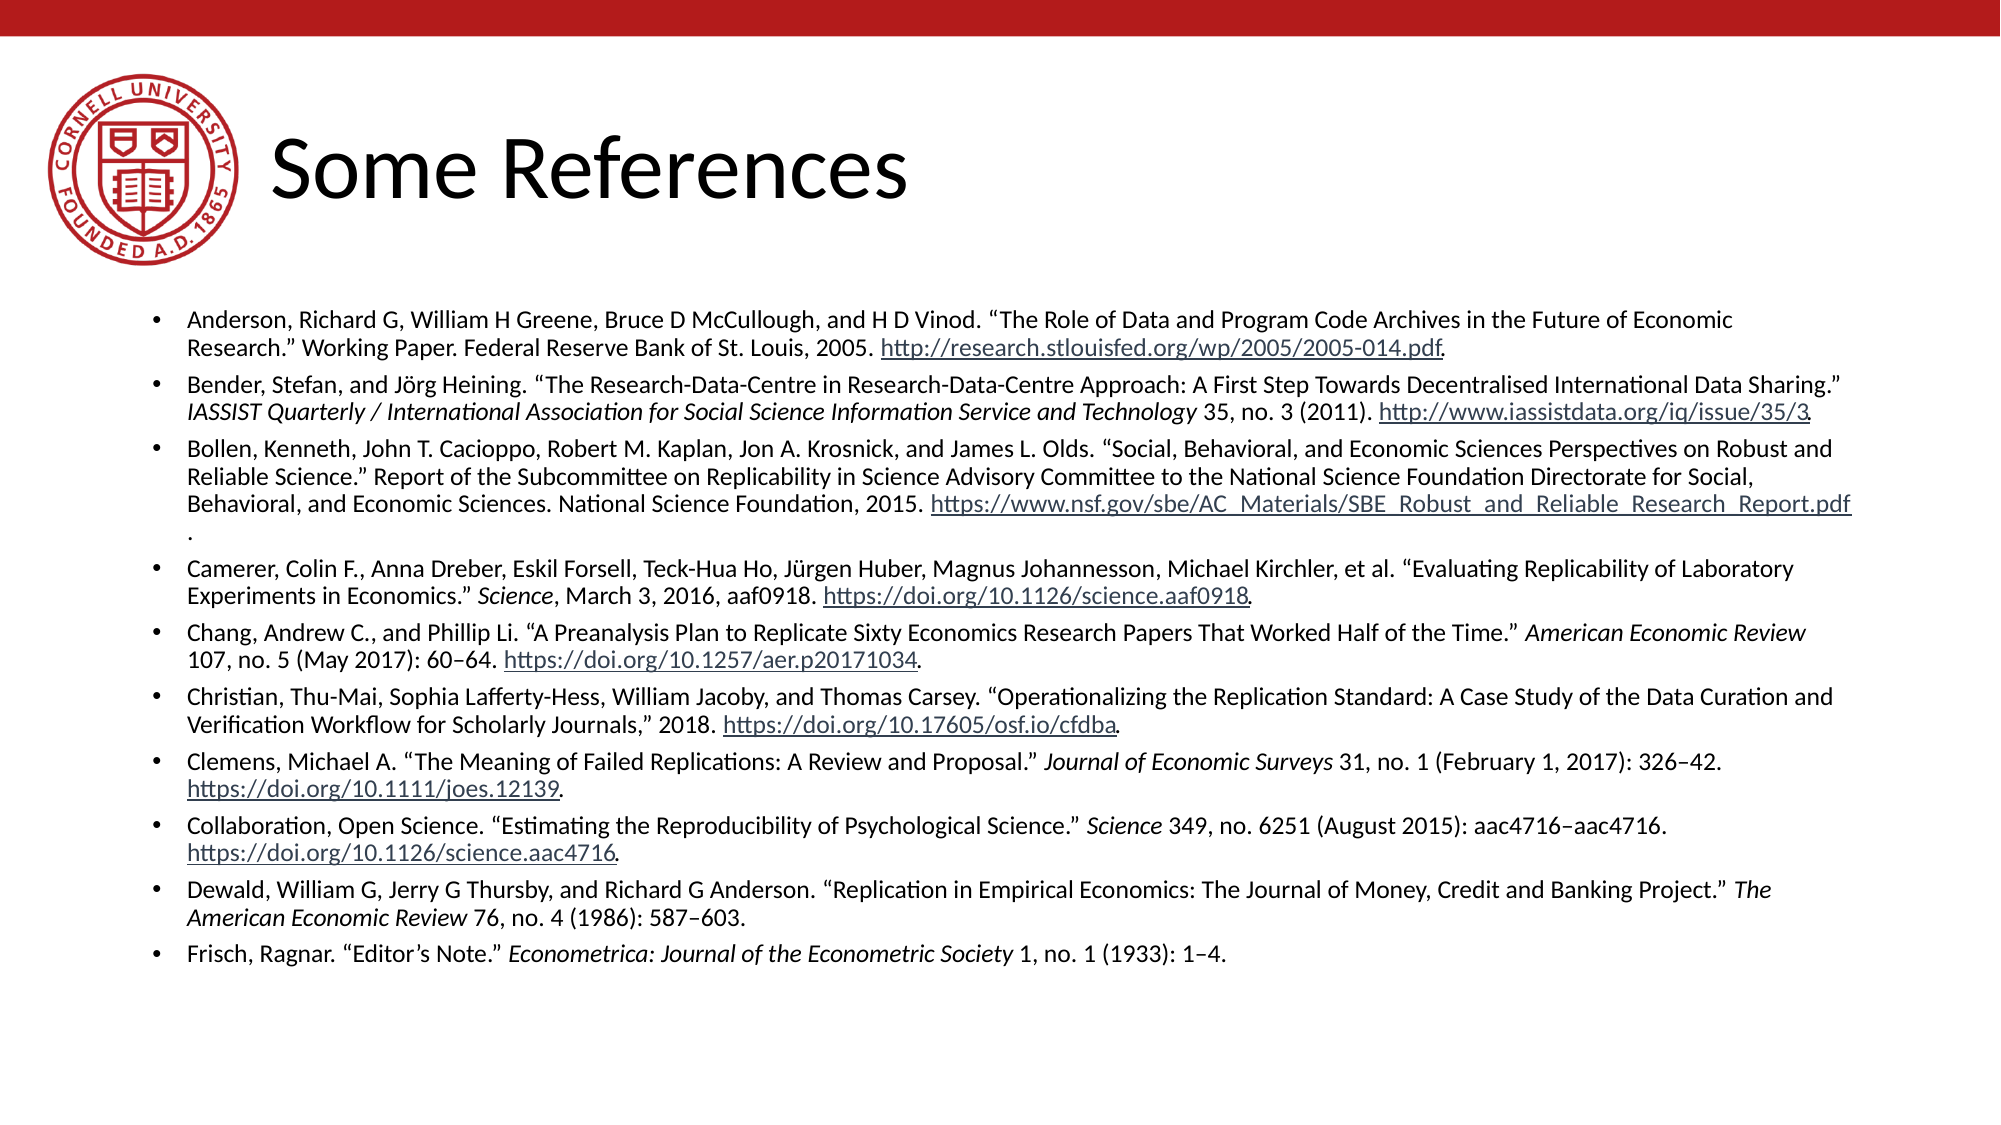

# Some References
Anderson, Richard G, William H Greene, Bruce D McCullough, and H D Vinod. “The Role of Data and Program Code Archives in the Future of Economic Research.” Working Paper. Federal Reserve Bank of St. Louis, 2005. http://research.stlouisfed.org/wp/2005/2005-014.pdf.
Bender, Stefan, and Jörg Heining. “The Research-Data-Centre in Research-Data-Centre Approach: A First Step Towards Decentralised International Data Sharing.” IASSIST Quarterly / International Association for Social Science Information Service and Technology 35, no. 3 (2011). http://www.iassistdata.org/iq/issue/35/3.
Bollen, Kenneth, John T. Cacioppo, Robert M. Kaplan, Jon A. Krosnick, and James L. Olds. “Social, Behavioral, and Economic Sciences Perspectives on Robust and Reliable Science.” Report of the Subcommittee on Replicability in Science Advisory Committee to the National Science Foundation Directorate for Social, Behavioral, and Economic Sciences. National Science Foundation, 2015. https://www.nsf.gov/sbe/AC_Materials/SBE_Robust_and_Reliable_Research_Report.pdf.
Camerer, Colin F., Anna Dreber, Eskil Forsell, Teck-Hua Ho, Jürgen Huber, Magnus Johannesson, Michael Kirchler, et al. “Evaluating Replicability of Laboratory Experiments in Economics.” Science, March 3, 2016, aaf0918. https://doi.org/10.1126/science.aaf0918.
Chang, Andrew C., and Phillip Li. “A Preanalysis Plan to Replicate Sixty Economics Research Papers That Worked Half of the Time.” American Economic Review 107, no. 5 (May 2017): 60–64. https://doi.org/10.1257/aer.p20171034.
Christian, Thu-Mai, Sophia Lafferty-Hess, William Jacoby, and Thomas Carsey. “Operationalizing the Replication Standard: A Case Study of the Data Curation and Verification Workflow for Scholarly Journals,” 2018. https://doi.org/10.17605/osf.io/cfdba.
Clemens, Michael A. “The Meaning of Failed Replications: A Review and Proposal.” Journal of Economic Surveys 31, no. 1 (February 1, 2017): 326–42. https://doi.org/10.1111/joes.12139.
Collaboration, Open Science. “Estimating the Reproducibility of Psychological Science.” Science 349, no. 6251 (August 2015): aac4716–aac4716. https://doi.org/10.1126/science.aac4716.
Dewald, William G, Jerry G Thursby, and Richard G Anderson. “Replication in Empirical Economics: The Journal of Money, Credit and Banking Project.” The American Economic Review 76, no. 4 (1986): 587–603.
Frisch, Ragnar. “Editor’s Note.” Econometrica: Journal of the Econometric Society 1, no. 1 (1933): 1–4.